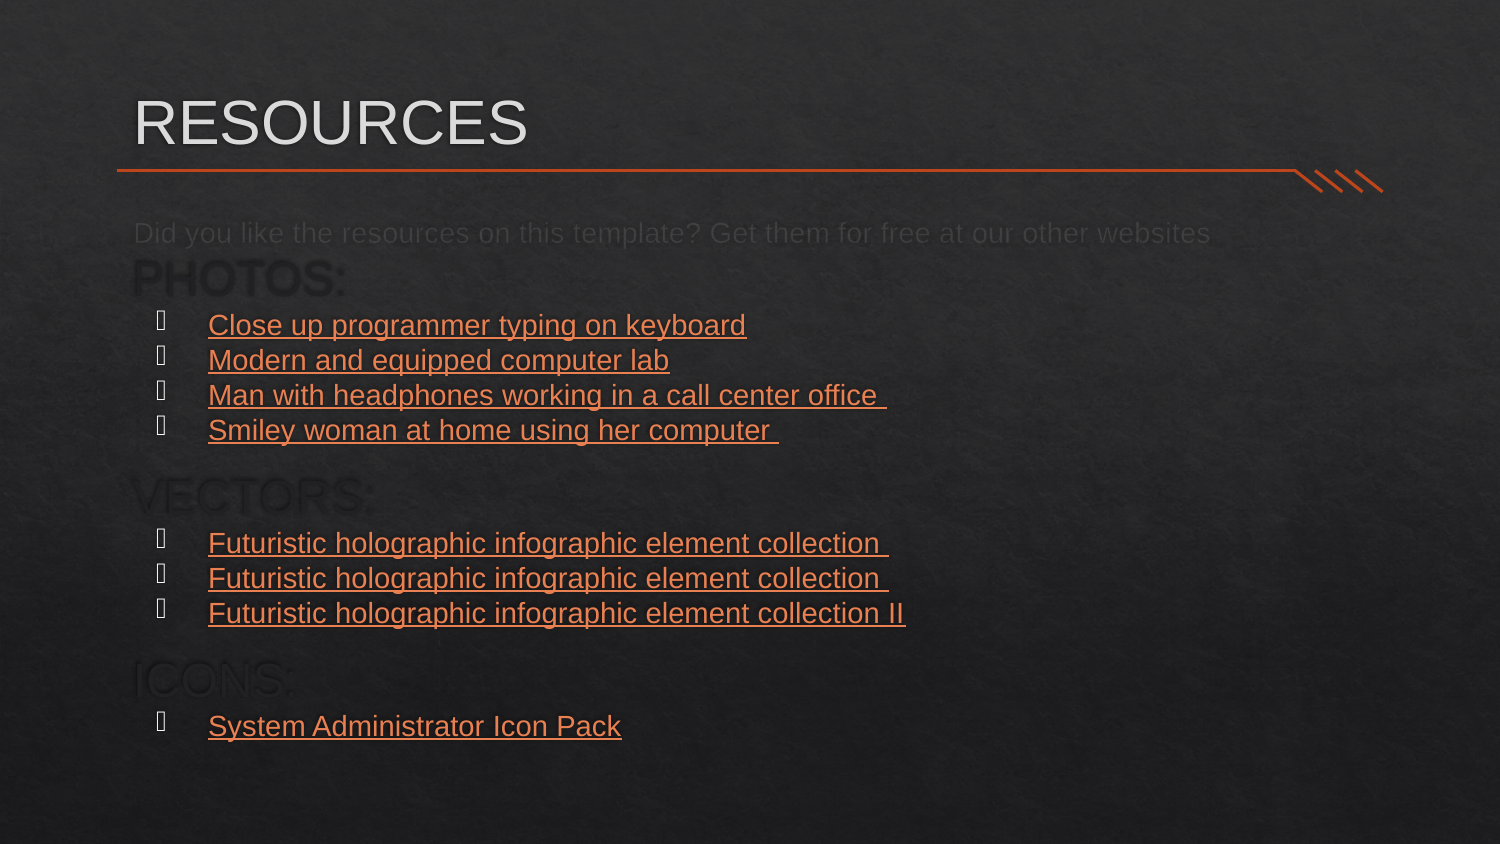

# RESOURCES
Did you like the resources on this template? Get them for free at our other websites:
PHOTOS:
Close up programmer typing on keyboard
Modern and equipped computer lab
Man with headphones working in a call center office
Smiley woman at home using her computer
VECTORS:
Futuristic holographic infographic element collection
Futuristic holographic infographic element collection
Futuristic holographic infographic element collection II
ICONS:
System Administrator Icon Pack